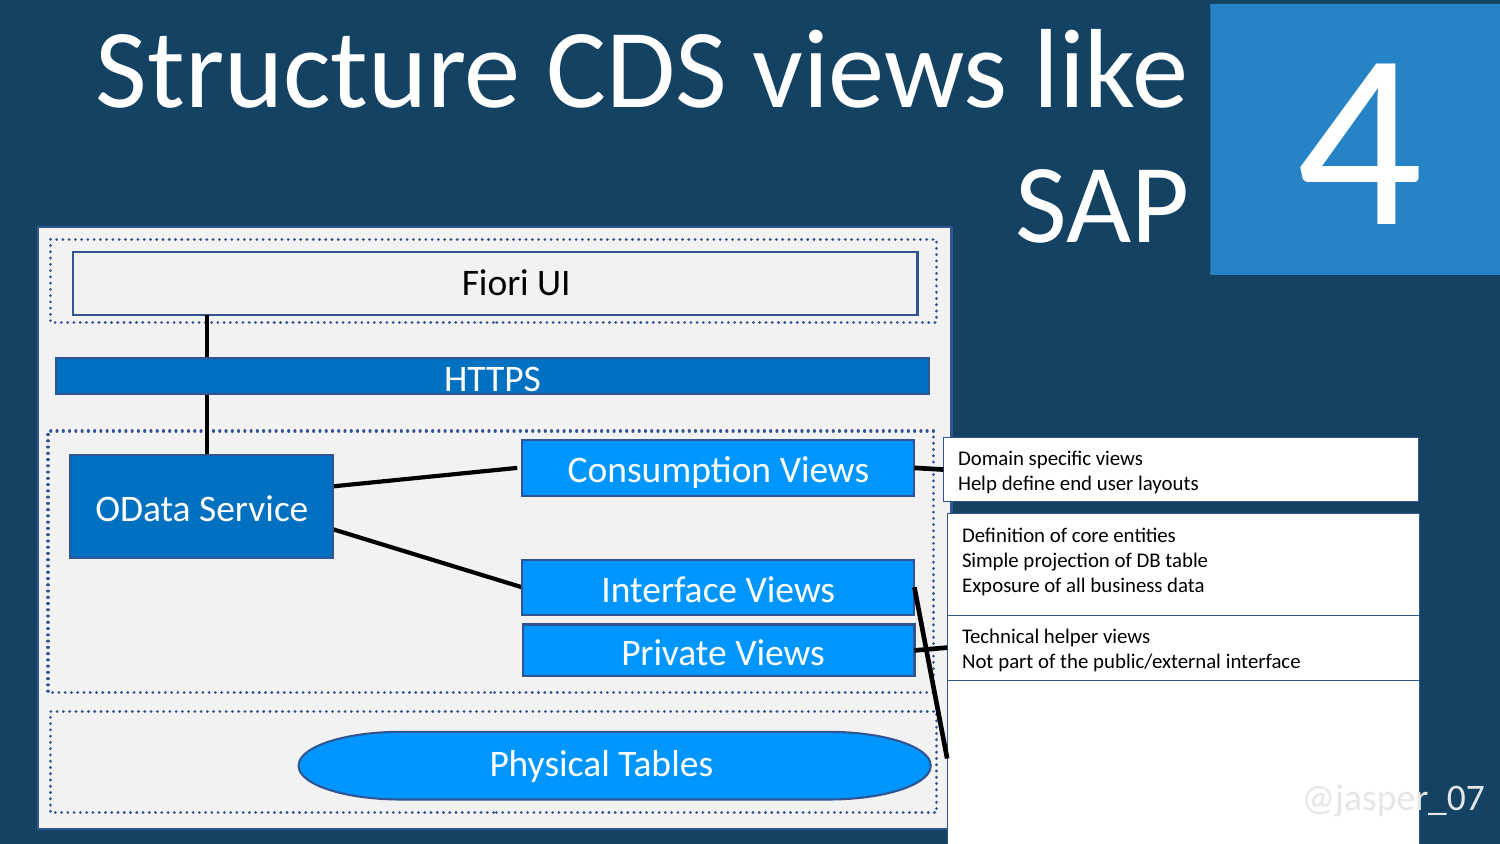

Structure CDS views like SAP
4

Fiori UI

HTTPS

Domain specific views
Help define end user layouts
Consumption Views
OData Service
Definition of core entities
Simple projection of DB table
Exposure of all business data
Interface Views
Technical helper views
Not part of the public/external interface
 Private Views

Physical Tables

@jasper_07